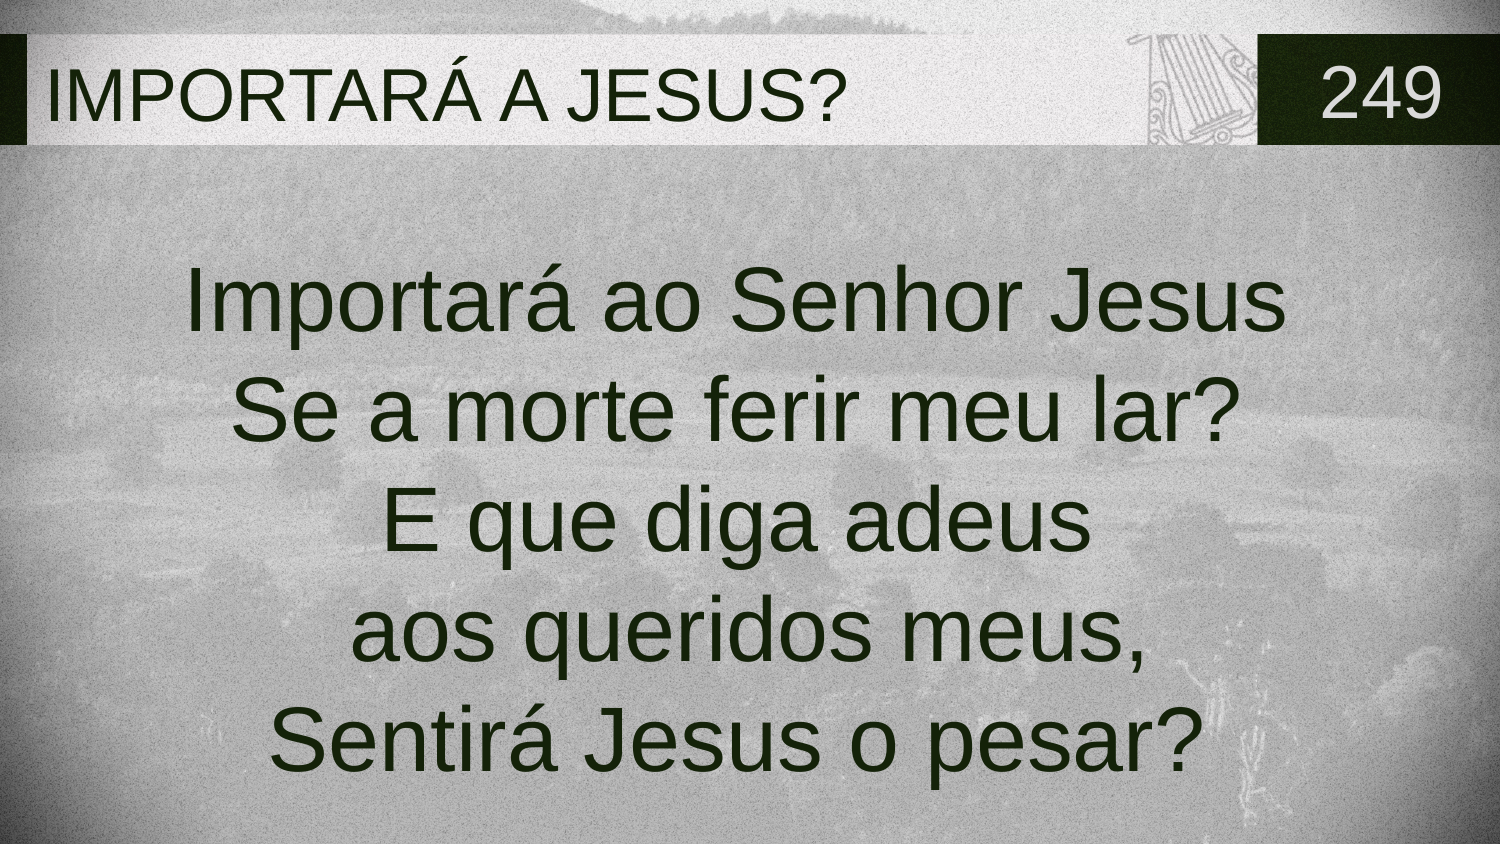

# IMPORTARÁ A JESUS?
249
Importará ao Senhor Jesus
Se a morte ferir meu lar?
E que diga adeus
aos queridos meus,
Sentirá Jesus o pesar?